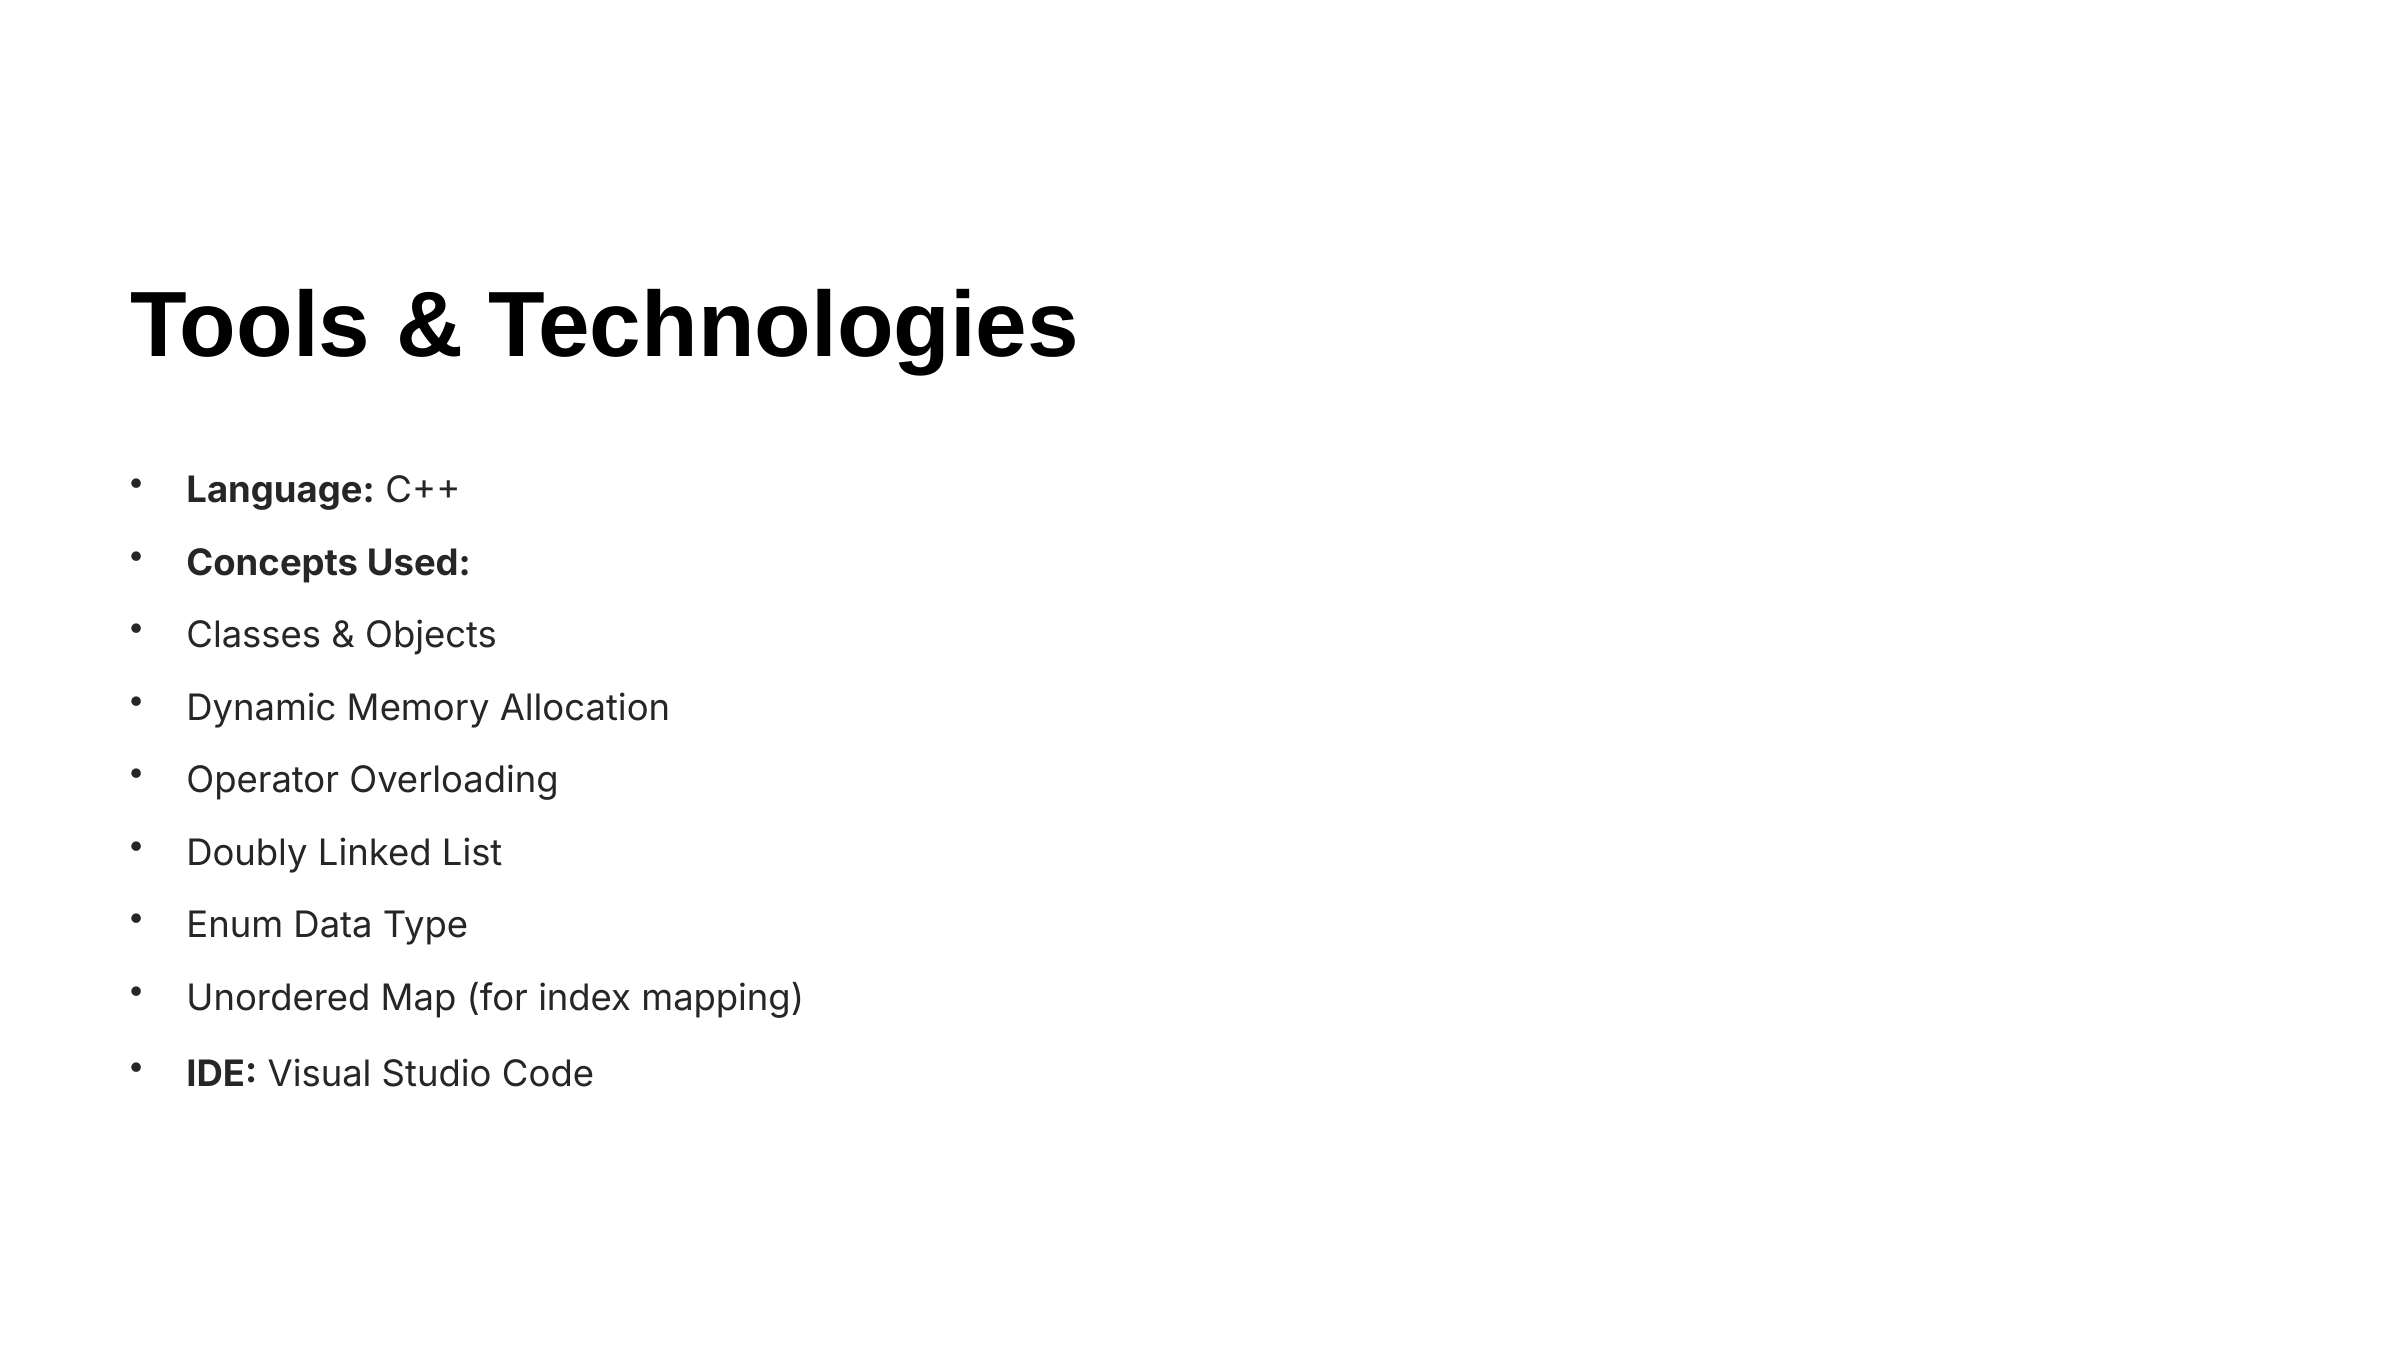

Tools & Technologies
Language: C++
Concepts Used:
Classes & Objects
Dynamic Memory Allocation
Operator Overloading
Doubly Linked List
Enum Data Type
Unordered Map (for index mapping)
IDE: Visual Studio Code